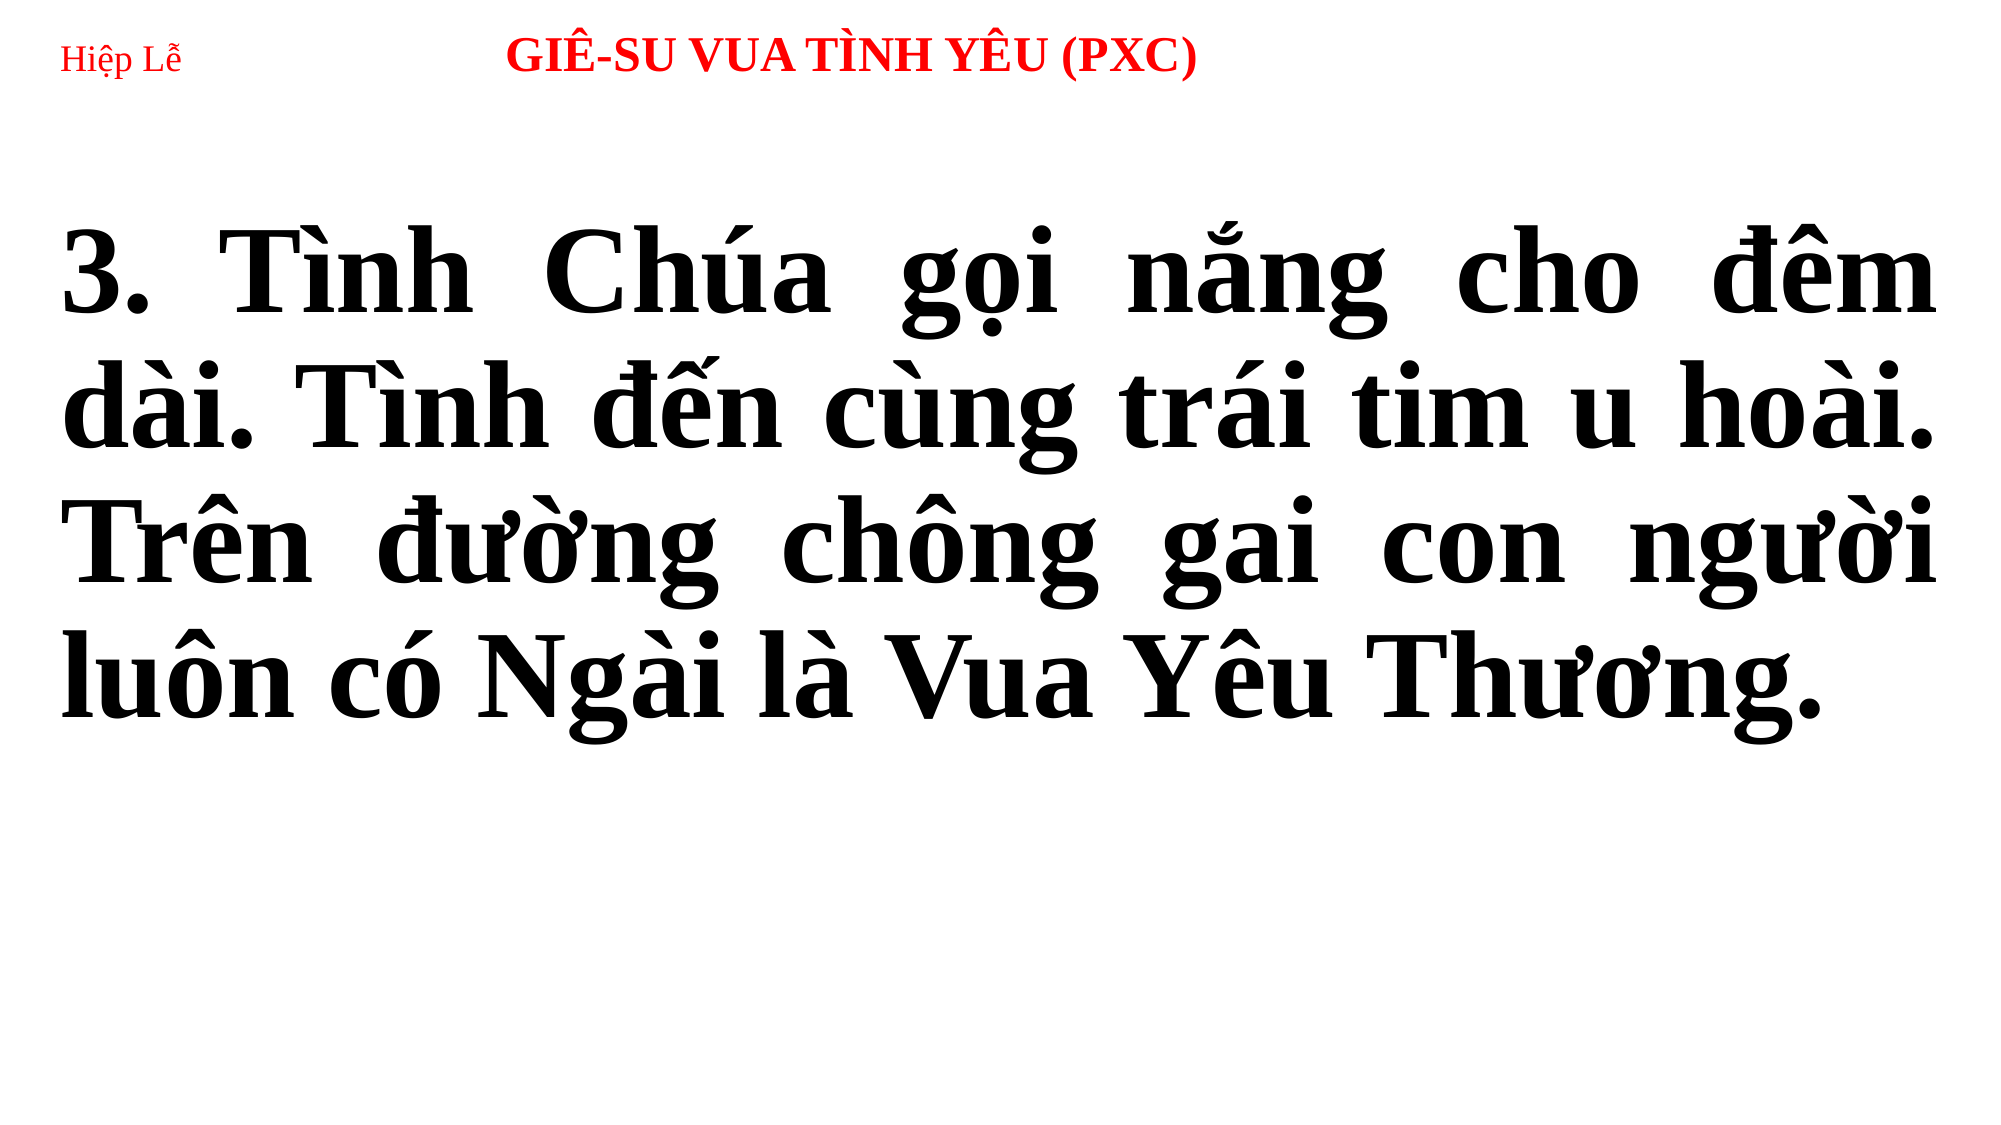

# Hiệp Lễ                                  GIÊ-SU VUA TÌNH YÊU (PXC)
3. Tình Chúa gọi nắng cho đêm dài. Tình đến cùng trái tim u hoài. Trên đường chông gai con người luôn có Ngài là Vua Yêu Thương.